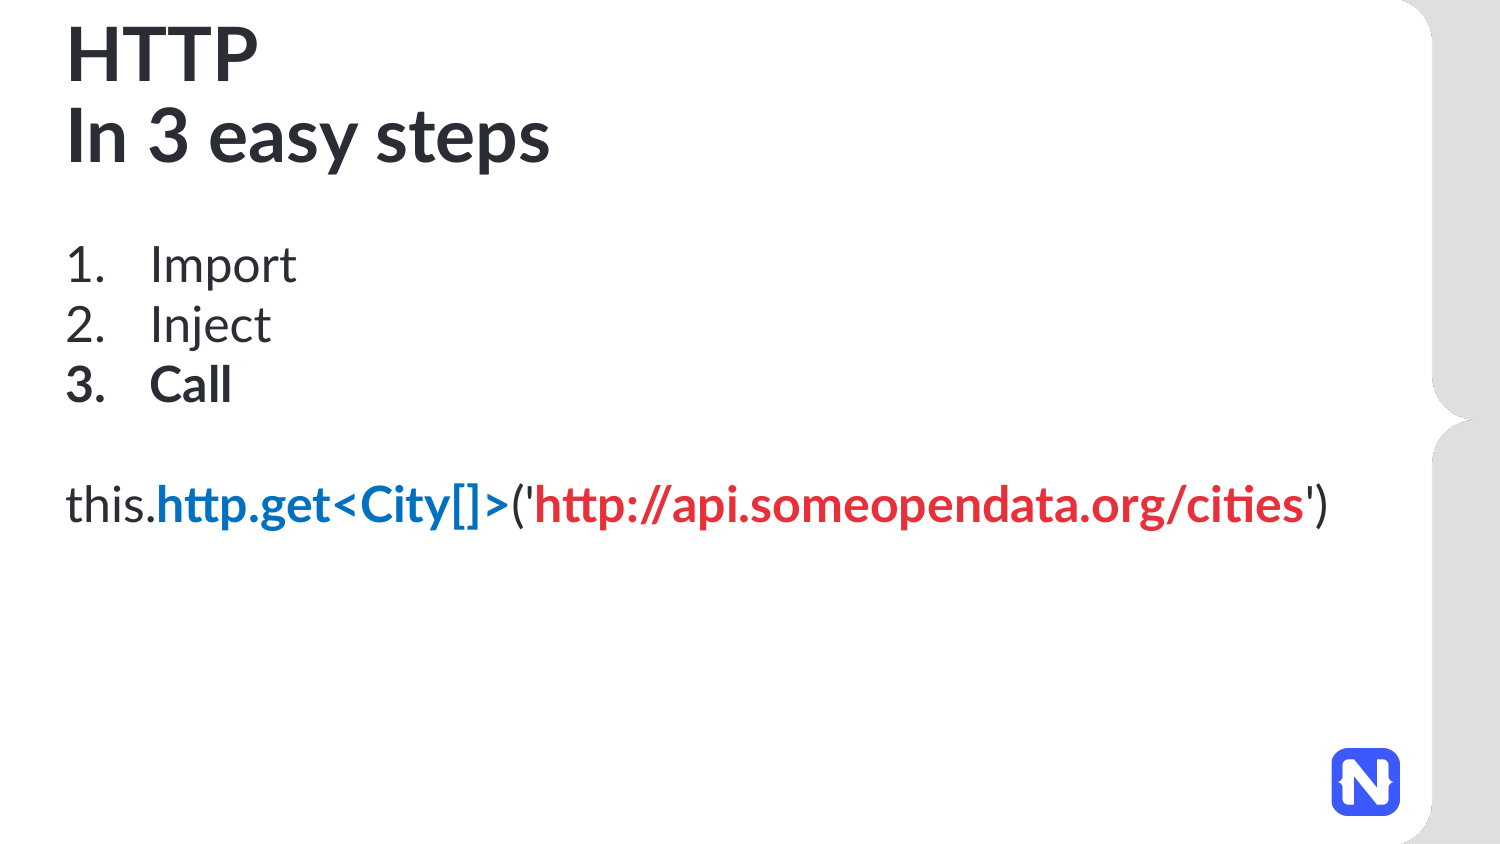

# HTTP In 3 easy steps
Import
Inject
Call

this.http.get<City[]>('http://api.someopendata.org/cities')